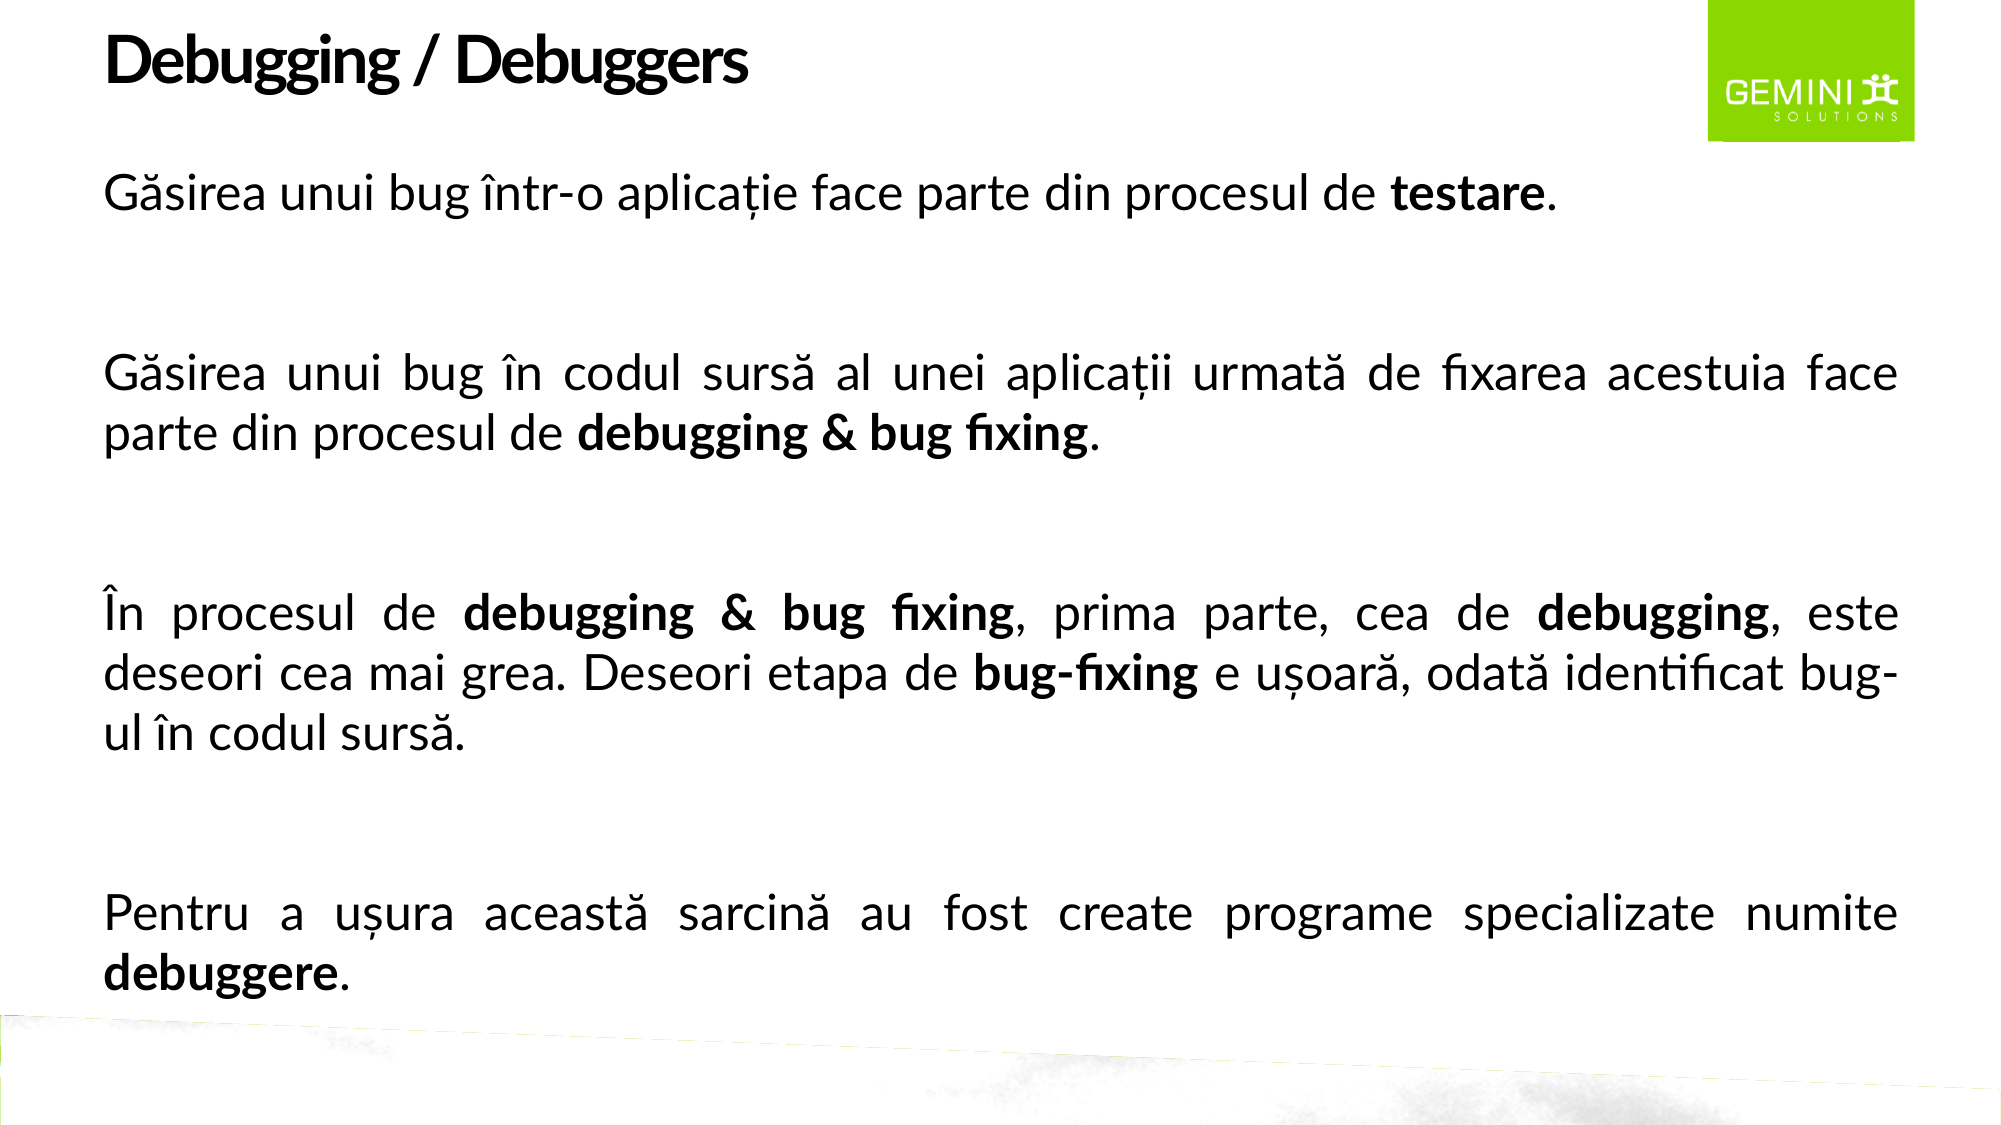

Debugging / Debuggers

Găsirea unui bug într-o aplicație face parte din procesul de testare.

Găsirea unui bug în codul sursă al unei aplicații urmată de fixarea acestuia face parte din procesul de debugging & bug fixing.

În procesul de debugging & bug fixing, prima parte, cea de debugging, este deseori cea mai grea. Deseori etapa de bug-fixing e ușoară, odată identificat bug-ul în codul sursă.

Pentru a ușura această sarcină au fost create programe specializate numite debuggere.

GEMINI SOLUTIONS – MAKING SOFTWARE HAPPEN